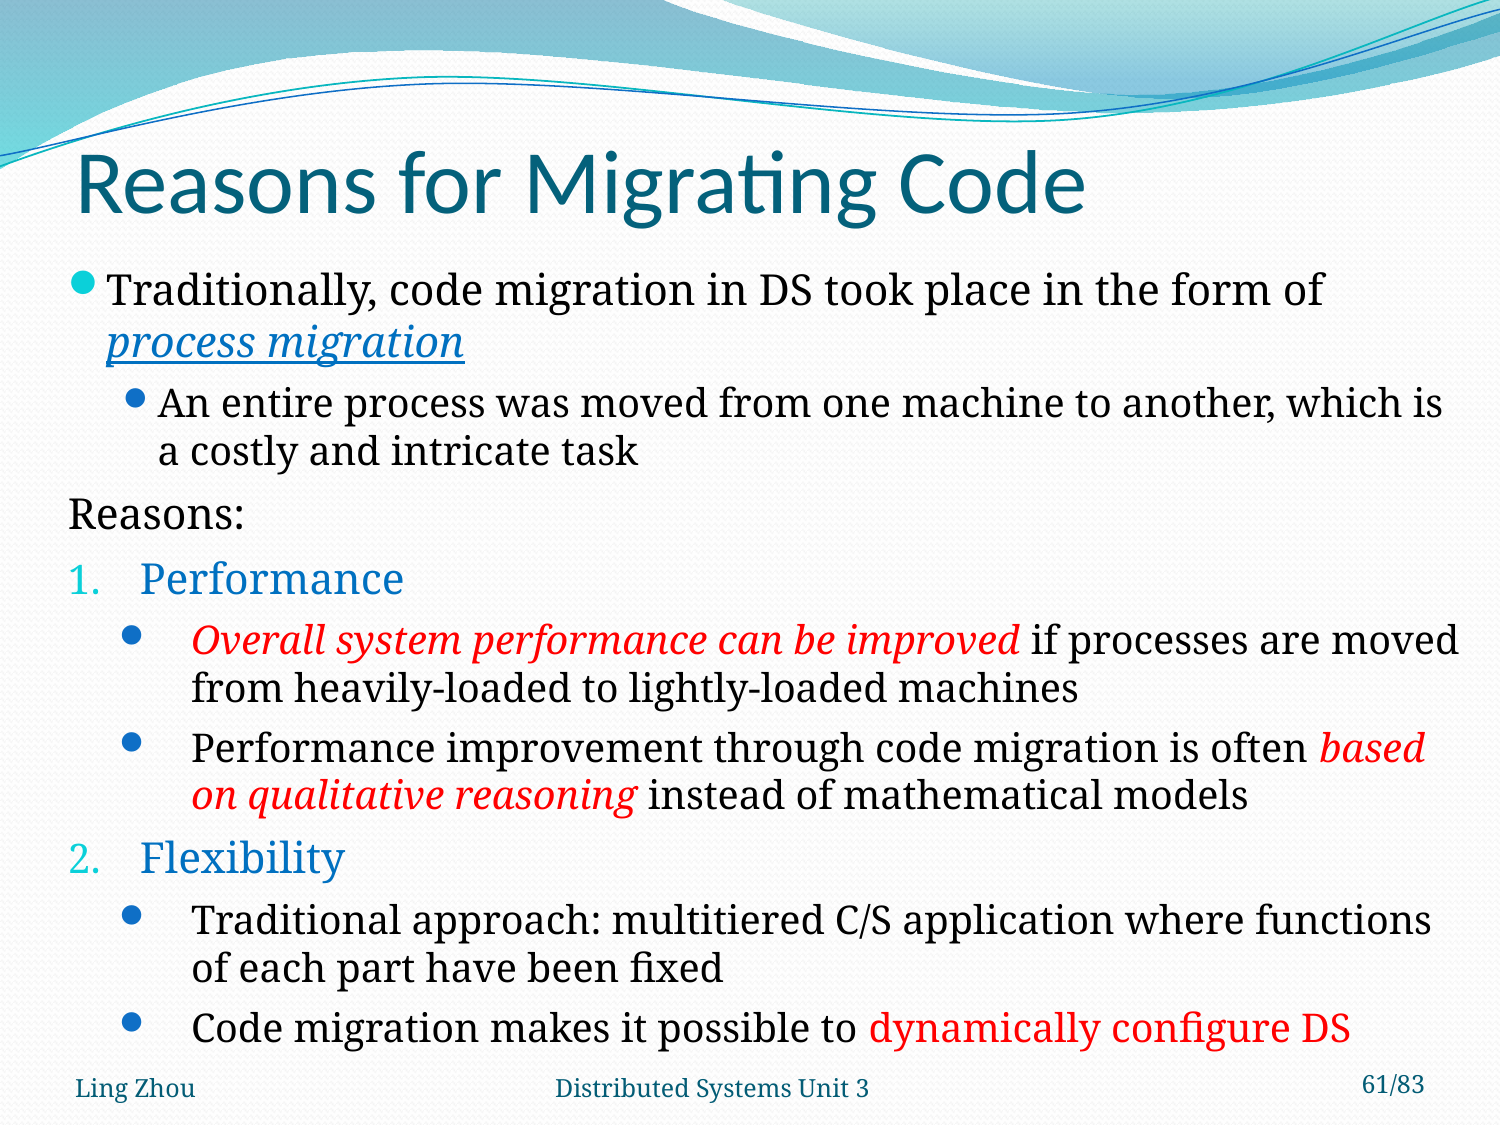

# Reasons for Migrating Code
Traditionally, code migration in DS took place in the form of process migration
An entire process was moved from one machine to another, which is a costly and intricate task
Reasons:
Performance
Overall system performance can be improved if processes are moved from heavily-loaded to lightly-loaded machines
Performance improvement through code migration is often based on qualitative reasoning instead of mathematical models
Flexibility
Traditional approach: multitiered C/S application where functions of each part have been fixed
Code migration makes it possible to dynamically configure DS
Ling Zhou
Distributed Systems Unit 3
61/83